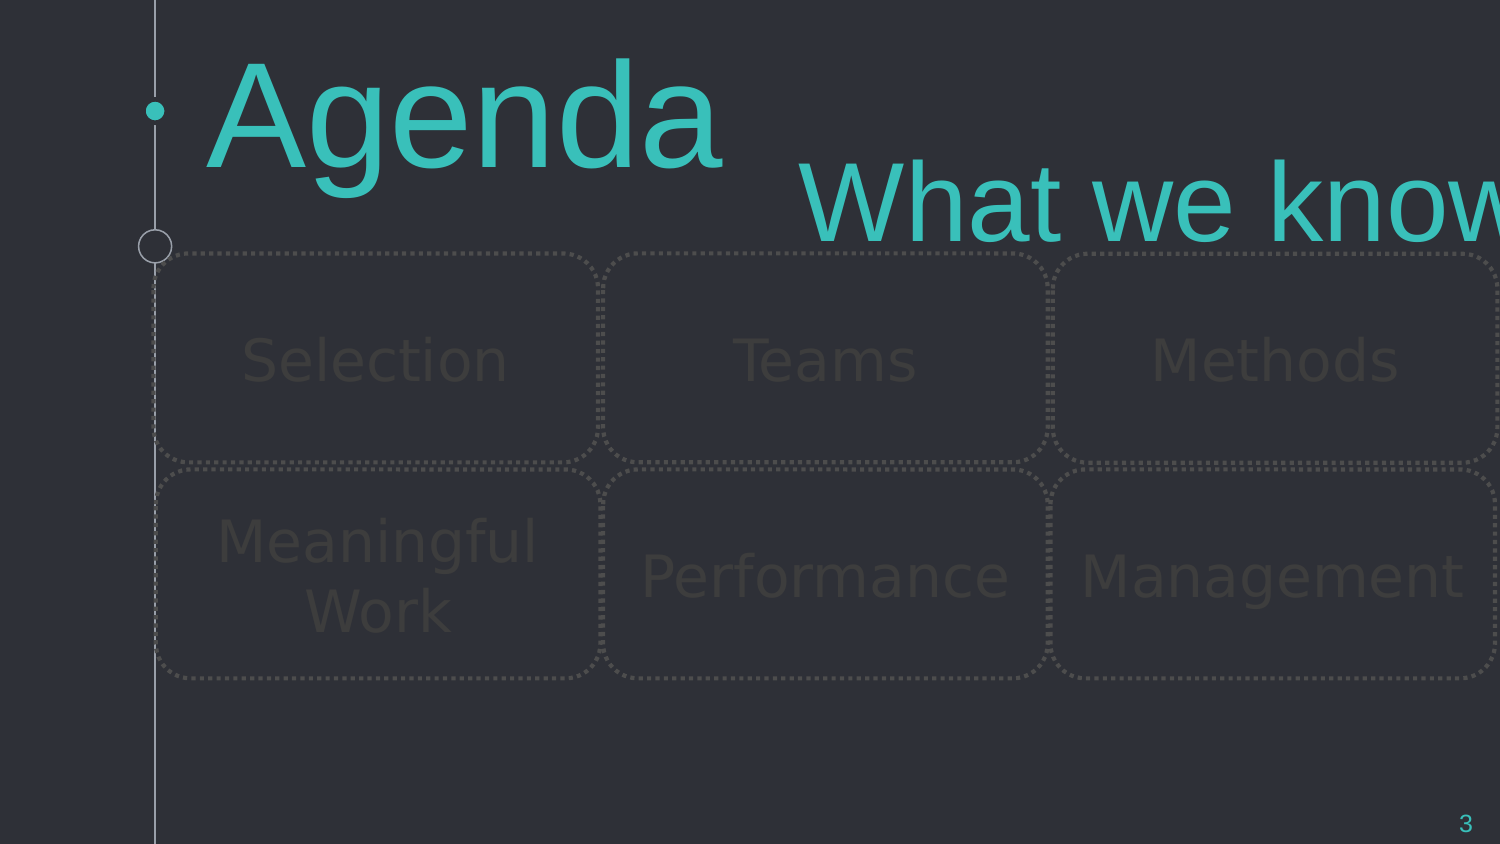

# Agenda
What we know
Teams
Selection
Methods
Meaningful
Work
Performance
Management
3